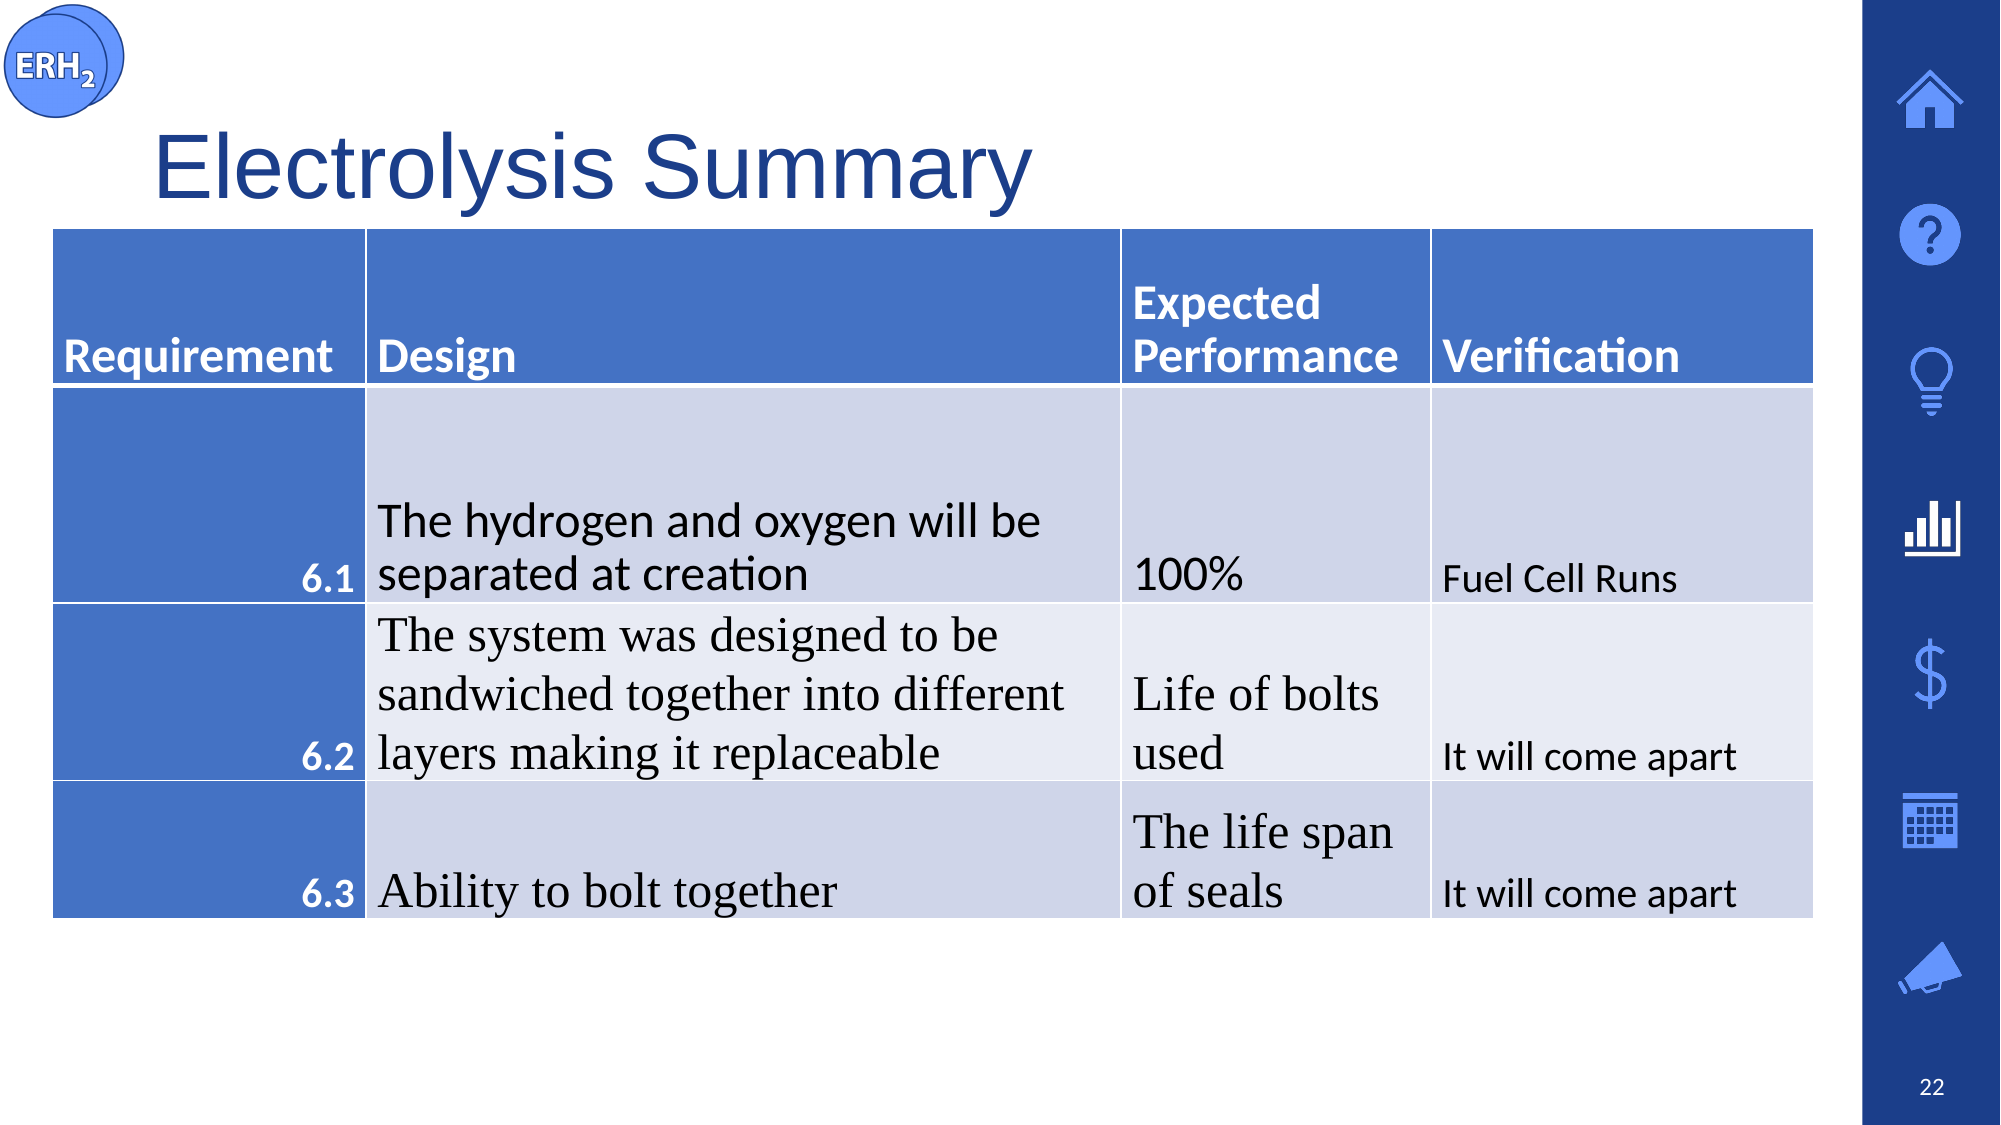

# Electrolysis Summary
| Requirement | Design | Expected Performance | Verification |
| --- | --- | --- | --- |
| 6.1 | The hydrogen and oxygen will be separated at creation | 100% | Fuel Cell Runs |
| 6.2 | The system was designed to be sandwiched together into different layers making it replaceable | Life of bolts used | It will come apart |
| 6.3 | Ability to bolt together | The life span of seals | It will come apart |